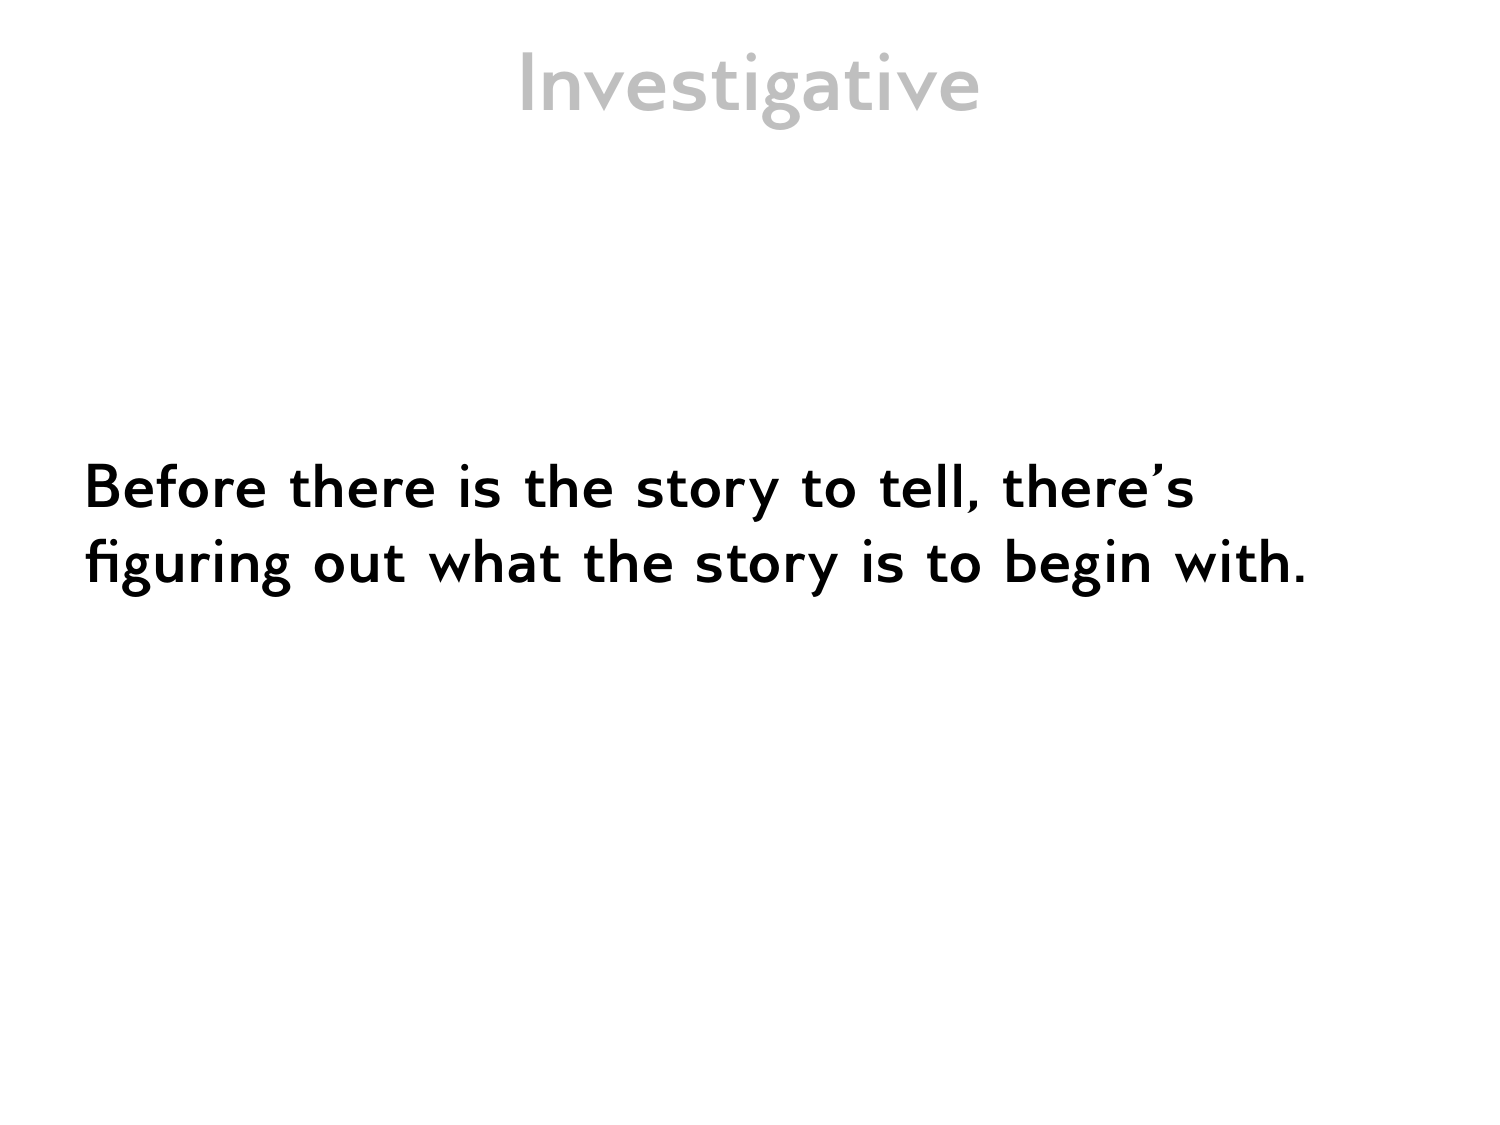

# Investigative
Before there is the story to tell, there’s figuring out what the story is to begin with.